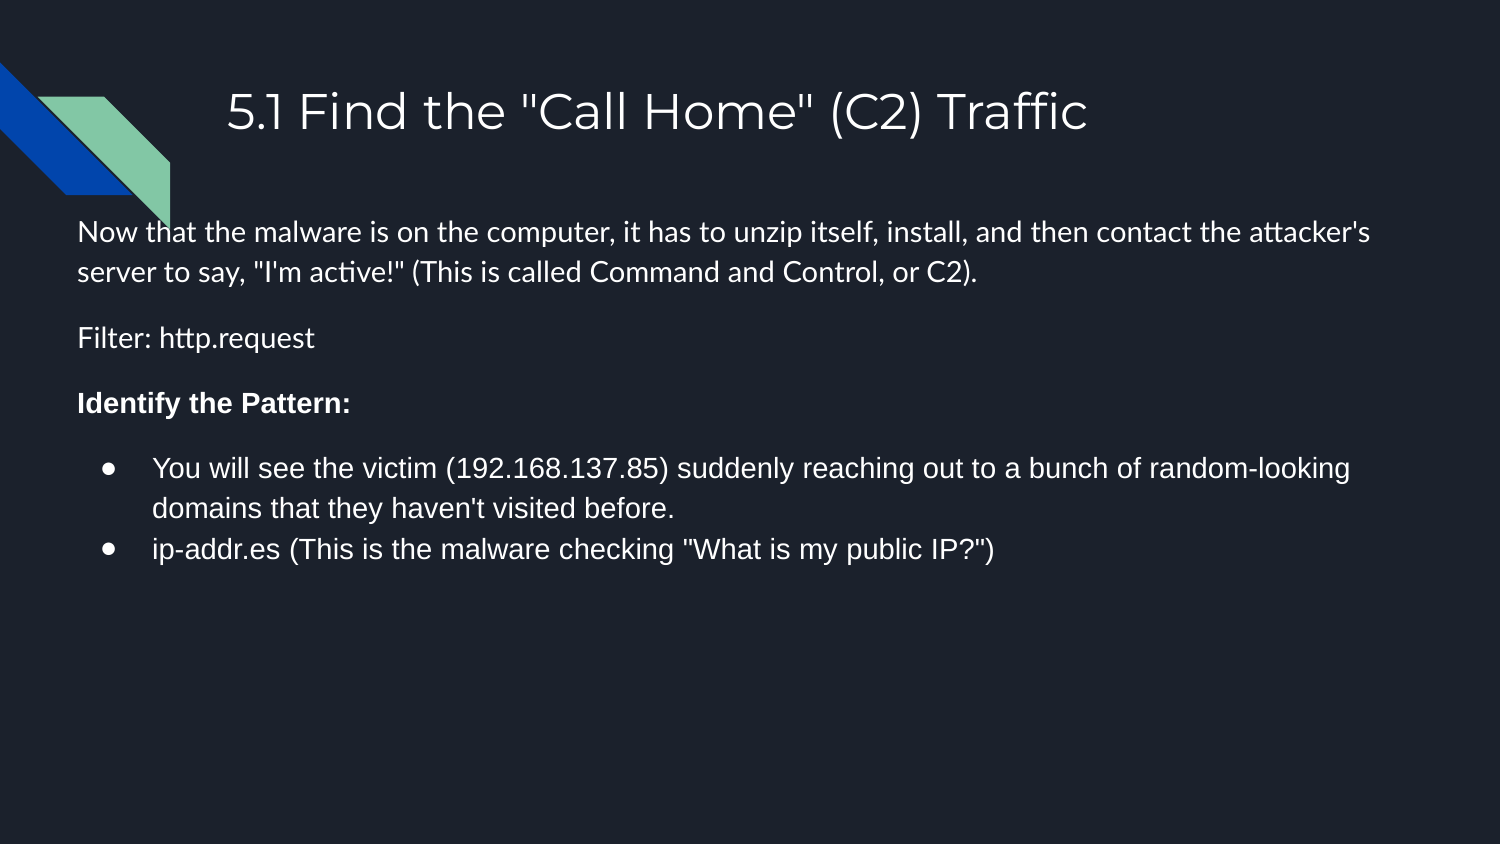

# 5.1 Find the "Call Home" (C2) Traffic
Now that the malware is on the computer, it has to unzip itself, install, and then contact the attacker's server to say, "I'm active!" (This is called Command and Control, or C2).
Filter: http.request
Identify the Pattern:
You will see the victim (192.168.137.85) suddenly reaching out to a bunch of random-looking domains that they haven't visited before.
ip-addr.es (This is the malware checking "What is my public IP?")